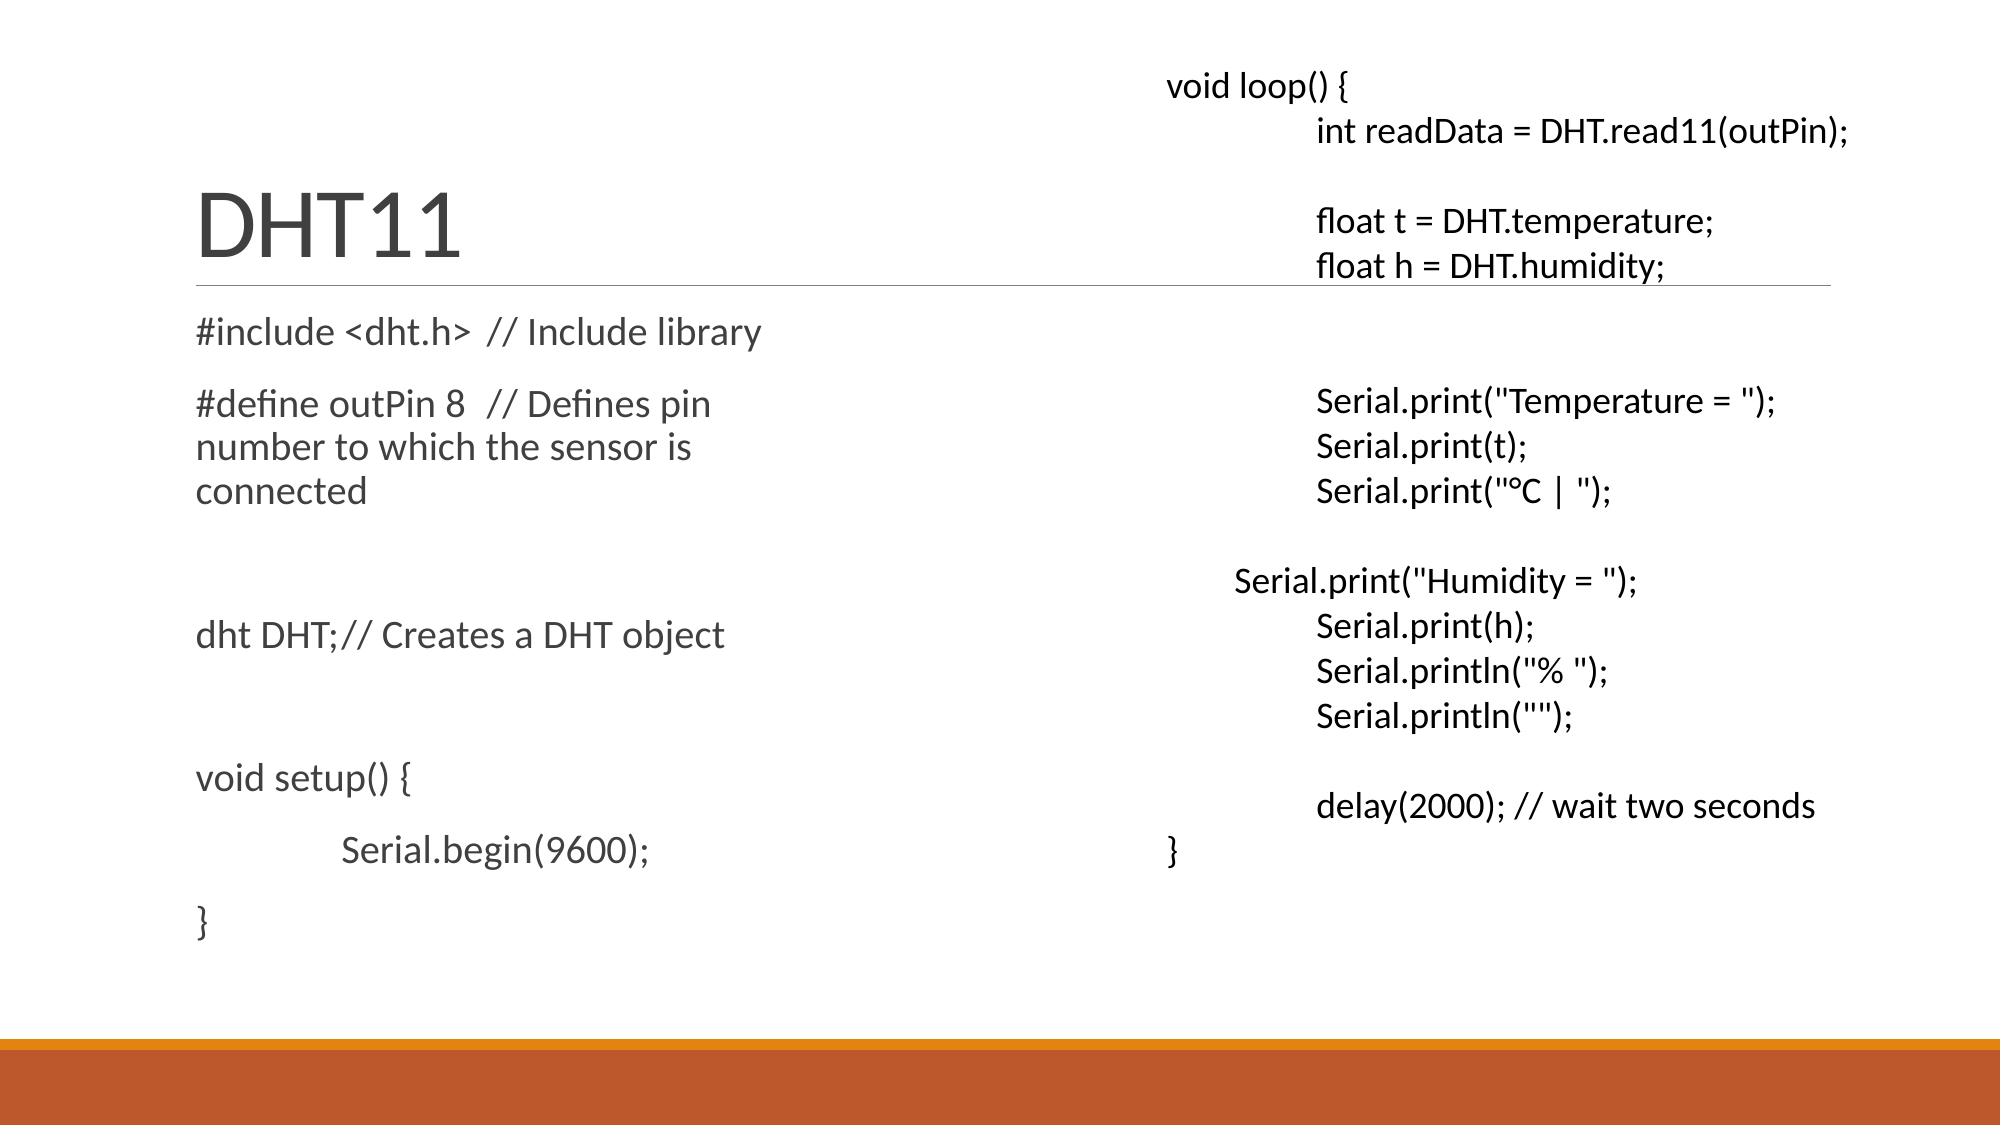

# DHT11
void loop() {
	int readData = DHT.read11(outPin);

	float t = DHT.temperature;
	float h = DHT.humidity;

	Serial.print("Temperature = ");
	Serial.print(t);
	Serial.print("°C | ");

        Serial.print("Humidity = ");
	Serial.print(h);
	Serial.println("% ");
	Serial.println("");

	delay(2000); // wait two seconds
}
#include <dht.h>	// Include library
#define outPin 8	// Defines pin number to which the sensor is connected

dht DHT;			// Creates a DHT object

void setup() {
	Serial.begin(9600);
}